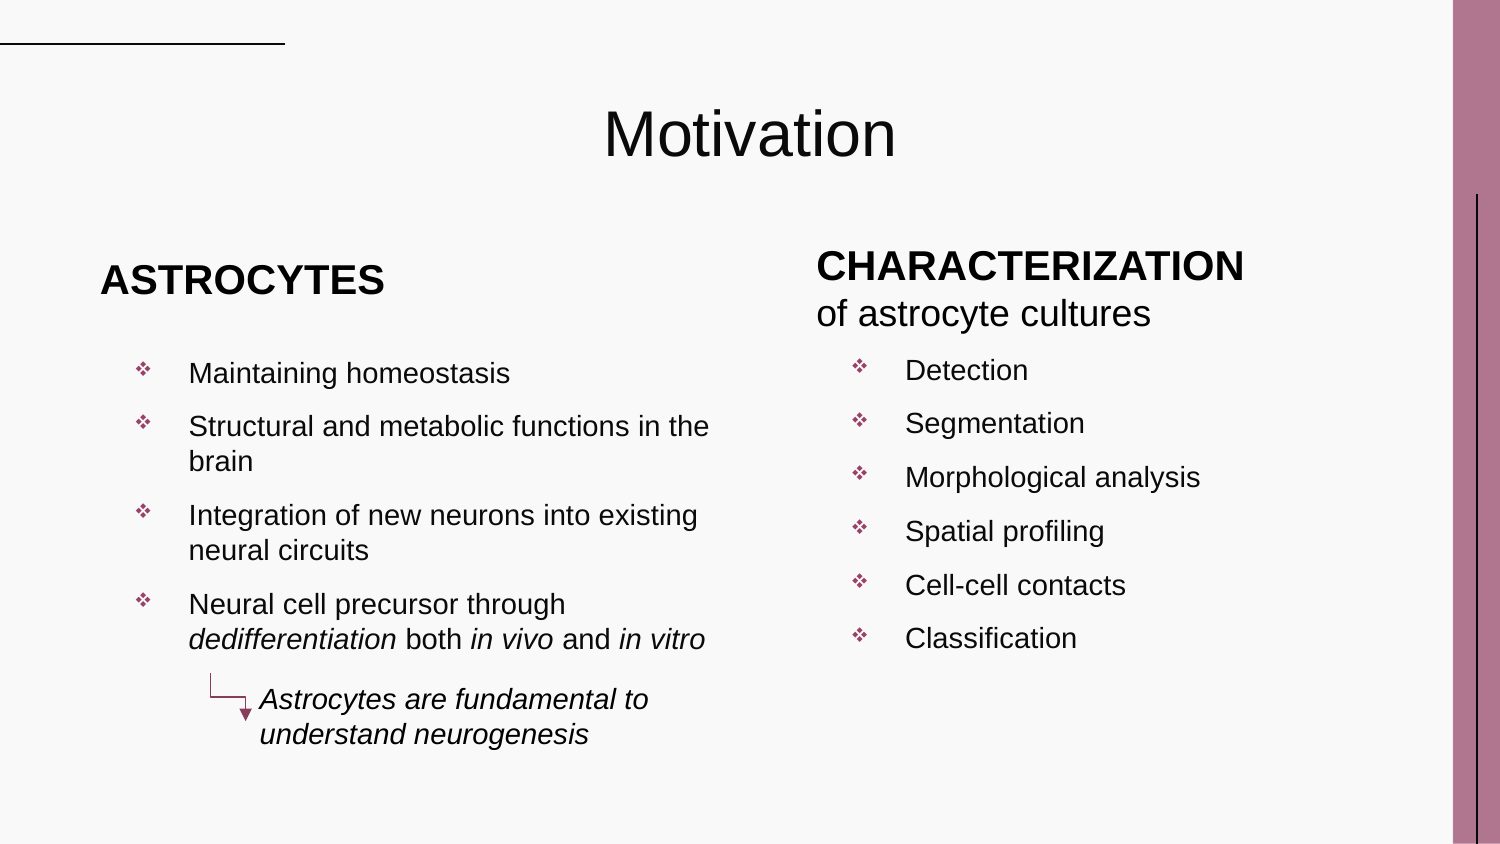

# Motivation
CHARACTERIZATION
of astrocyte cultures
ASTROCYTES
Detection
Segmentation
Morphological analysis
Spatial profiling
Cell-cell contacts
Classification
Maintaining homeostasis
Structural and metabolic functions in the brain
Integration of new neurons into existing neural circuits
Neural cell precursor through dedifferentiation both in vivo and in vitro
Astrocytes are fundamental to understand neurogenesis